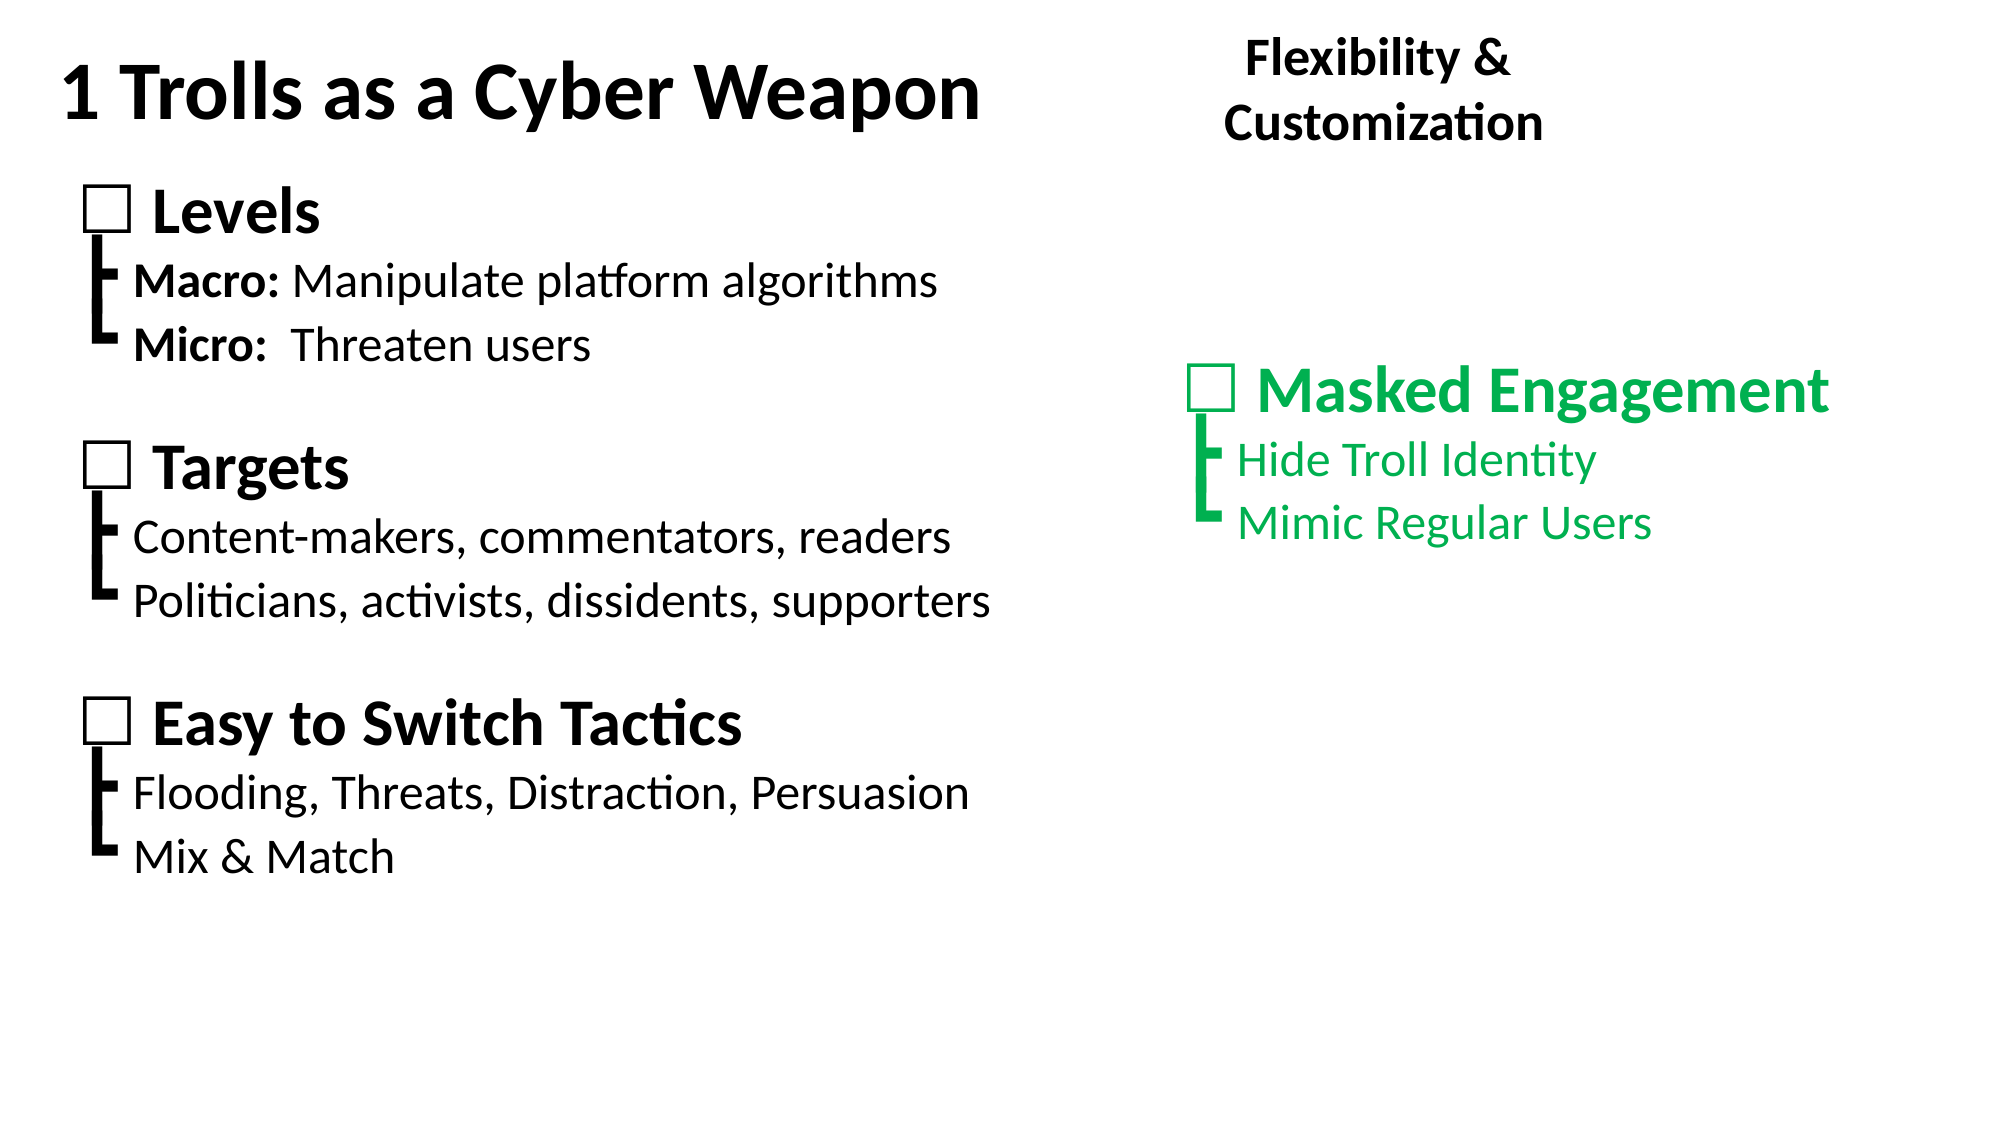

Flexibility &
Customization
1 Trolls as a Cyber Weapon
☐ Levels
┣ Macro: Manipulate platform algorithms
┗ Micro:  Threaten users

☐ Targets
┣ Content-makers, commentators, readers
┗ Politicians, activists, dissidents, supporters

☐ Easy to Switch Tactics
┣ Flooding, Threats, Distraction, Persuasion
┗ Mix & Match

☐ Masked Engagement
┣ Hide Troll Identity
┗ Mimic Regular Users